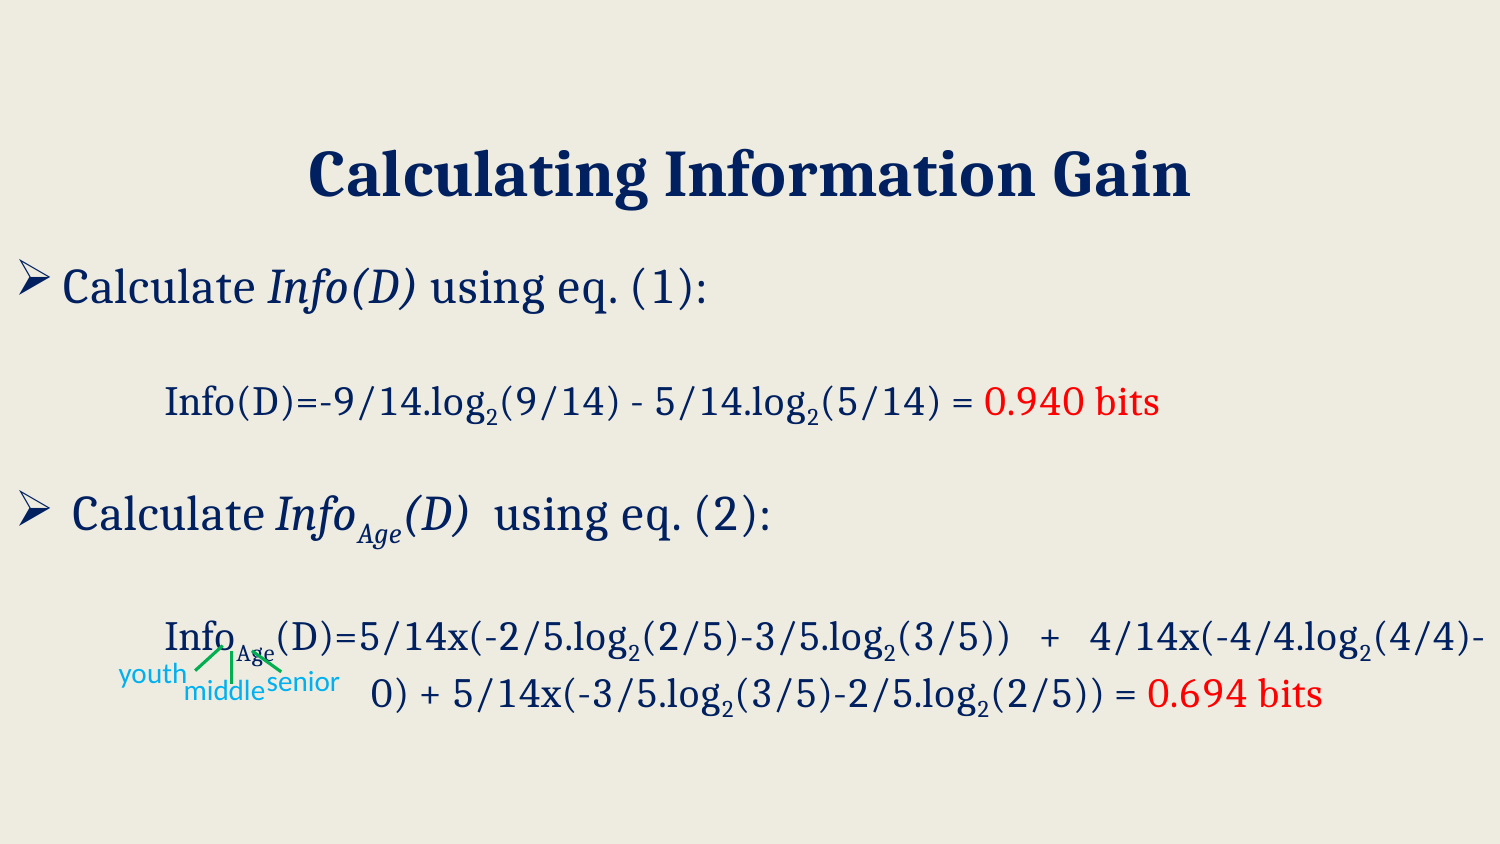

# Calculating Information Gain
Calculate Info(D) using eq. (1):

	Info(D)=-9/14.log2(9/14) - 5/14.log2(5/14) = 0.940 bits

Calculate InfoAge(D)  using eq. (2):

	InfoAge(D)=5/14x(-2/5.log2(2/5)-3/5.log2(3/5)) + 4/14x(-4/4.log2(4/4)-		      0) + 5/14x(-3/5.log2(3/5)-2/5.log2(2/5)) = 0.694 bits

youth
senior
middle